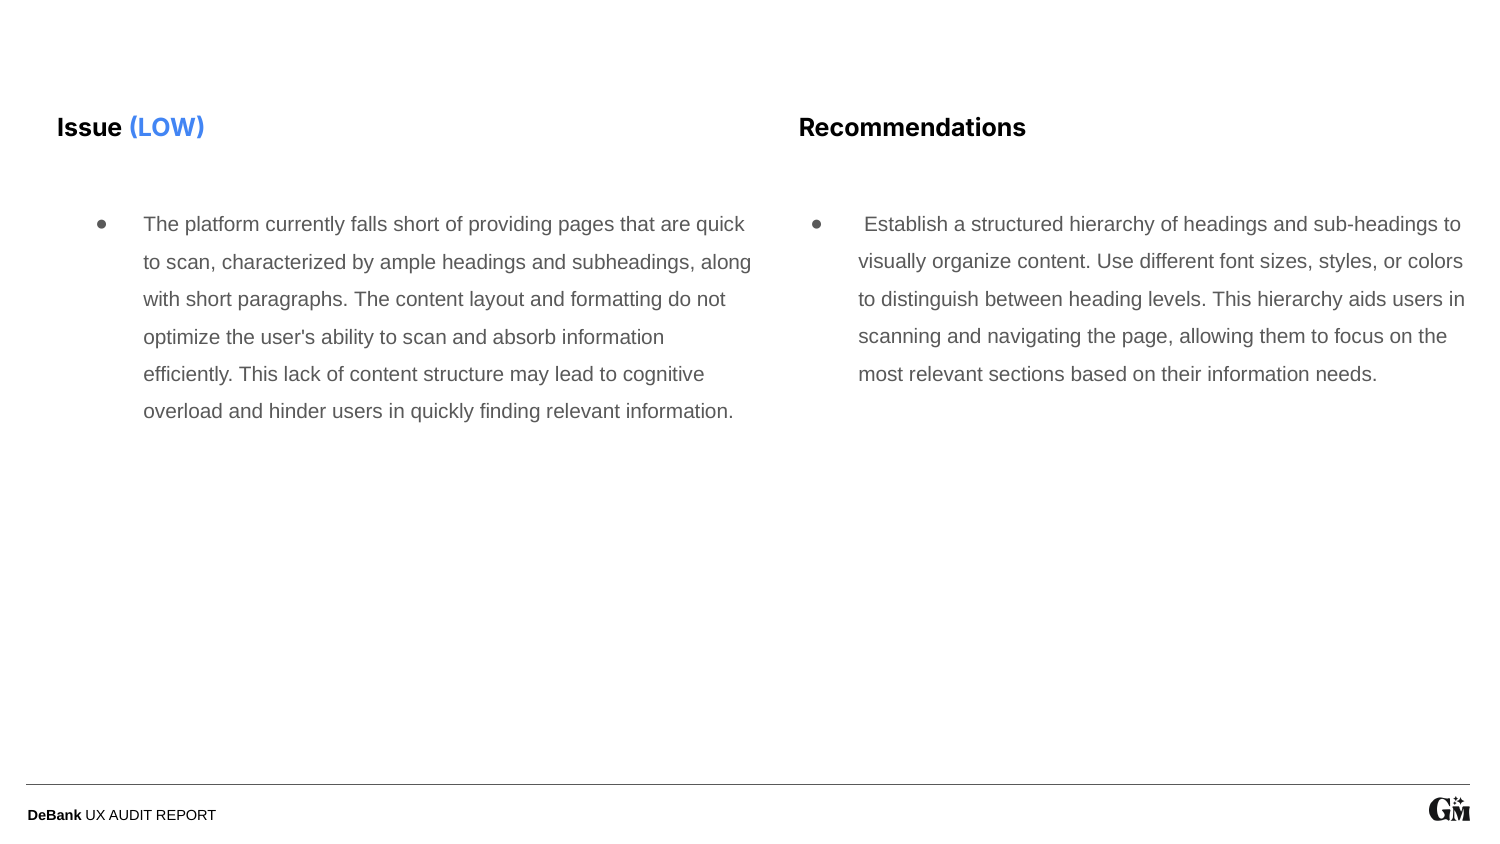

Recommendations
Issue (LOW)
 Establish a structured hierarchy of headings and sub-headings to visually organize content. Use different font sizes, styles, or colors to distinguish between heading levels. This hierarchy aids users in scanning and navigating the page, allowing them to focus on the most relevant sections based on their information needs.

The platform currently falls short of providing pages that are quick to scan, characterized by ample headings and subheadings, along with short paragraphs. The content layout and formatting do not optimize the user's ability to scan and absorb information efficiently. This lack of content structure may lead to cognitive overload and hinder users in quickly finding relevant information.